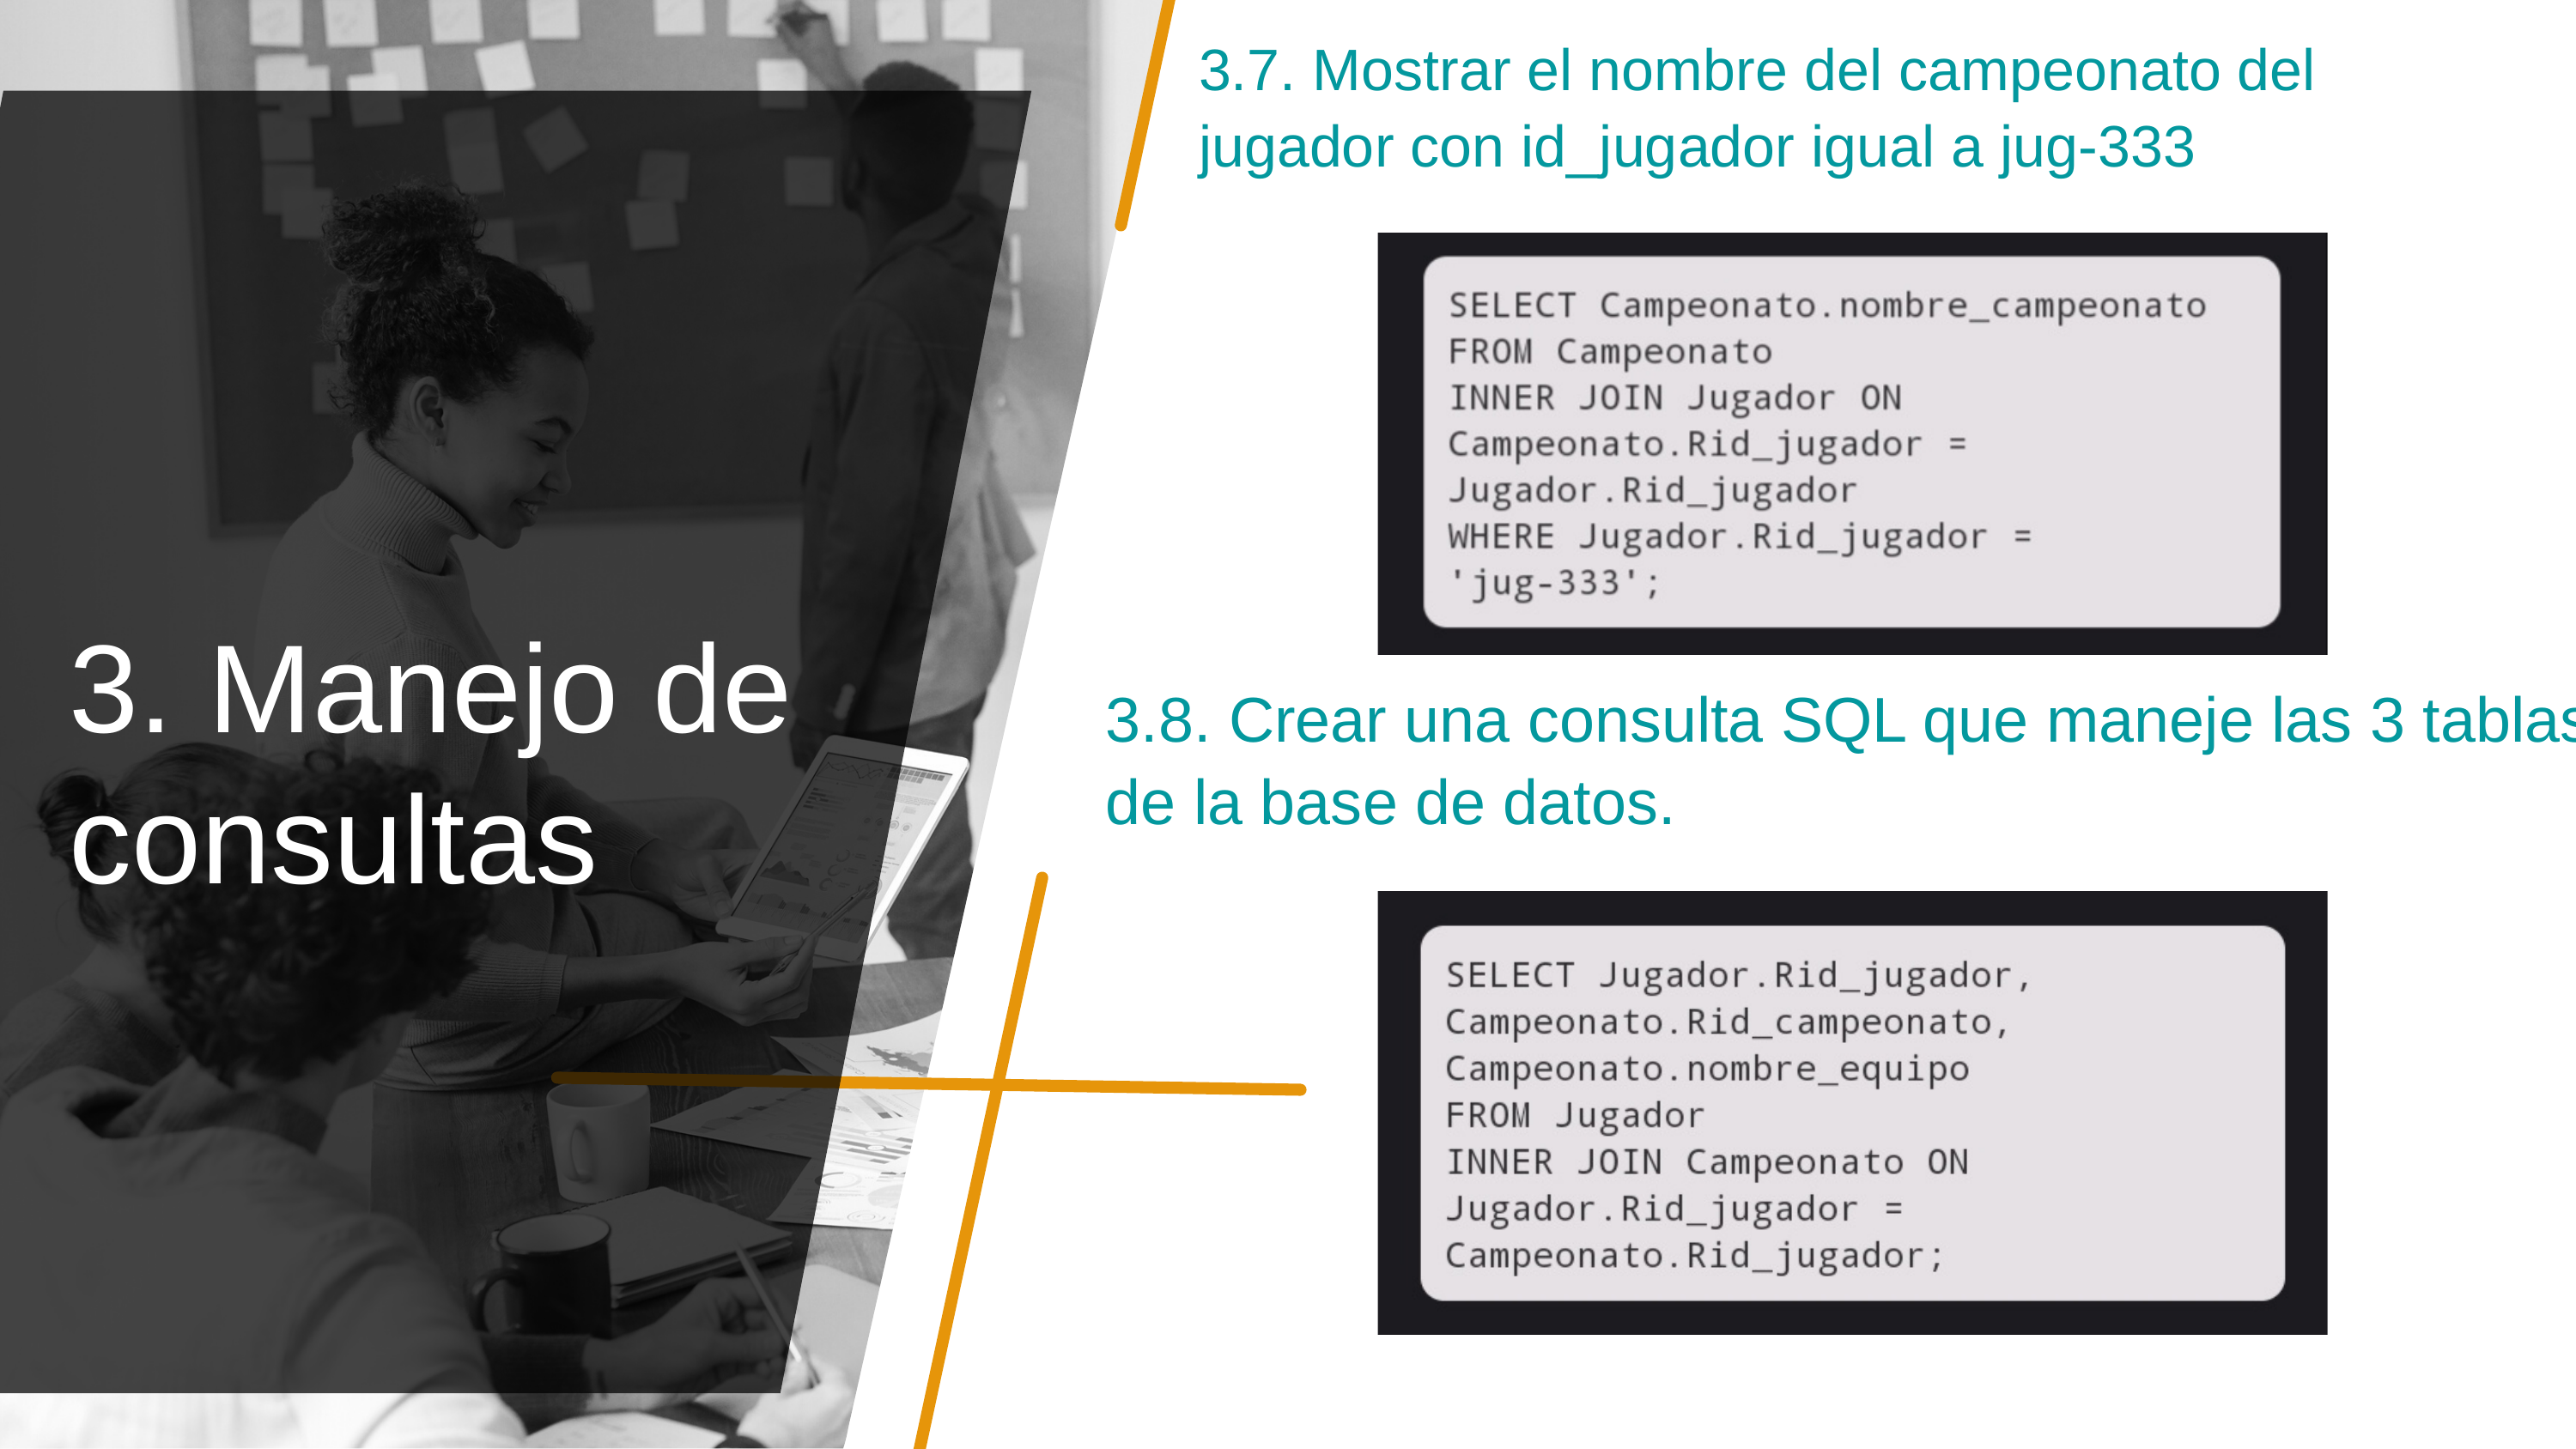

3.7. Mostrar el nombre del campeonato del jugador con id_jugador igual a jug-333

3.8. Crear una consulta SQL que maneje las 3 tablas de la base de datos.
3. Manejo de consultas